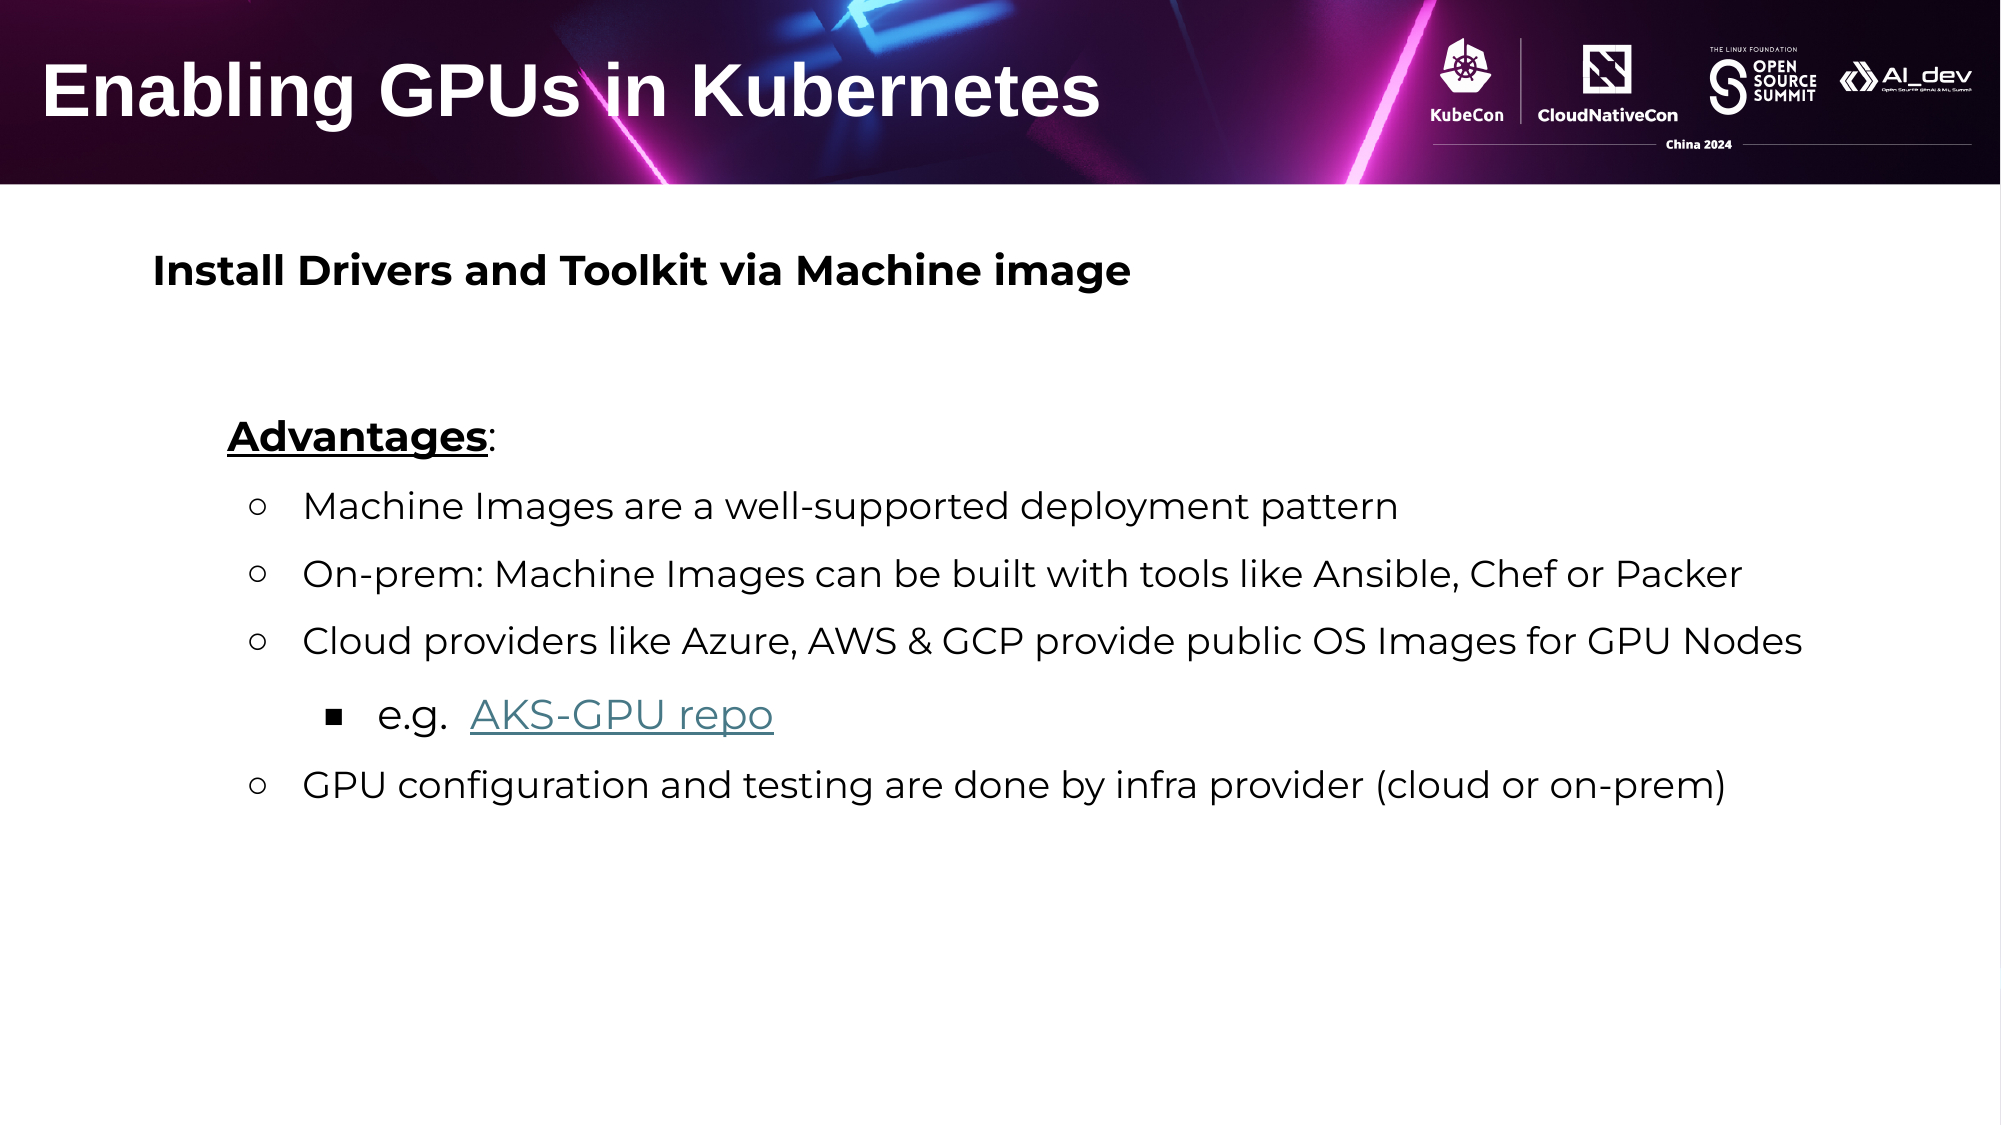

# Enabling GPUs in Kubernetes
Install Drivers and Toolkit via Machine image

Advantages:
Machine Images are a well-supported deployment pattern
On-prem: Machine Images can be built with tools like Ansible, Chef or Packer
Cloud providers like Azure, AWS & GCP provide public OS Images for GPU Nodes
e.g.  AKS-GPU repo
GPU configuration and testing are done by infra provider (cloud or on-prem)